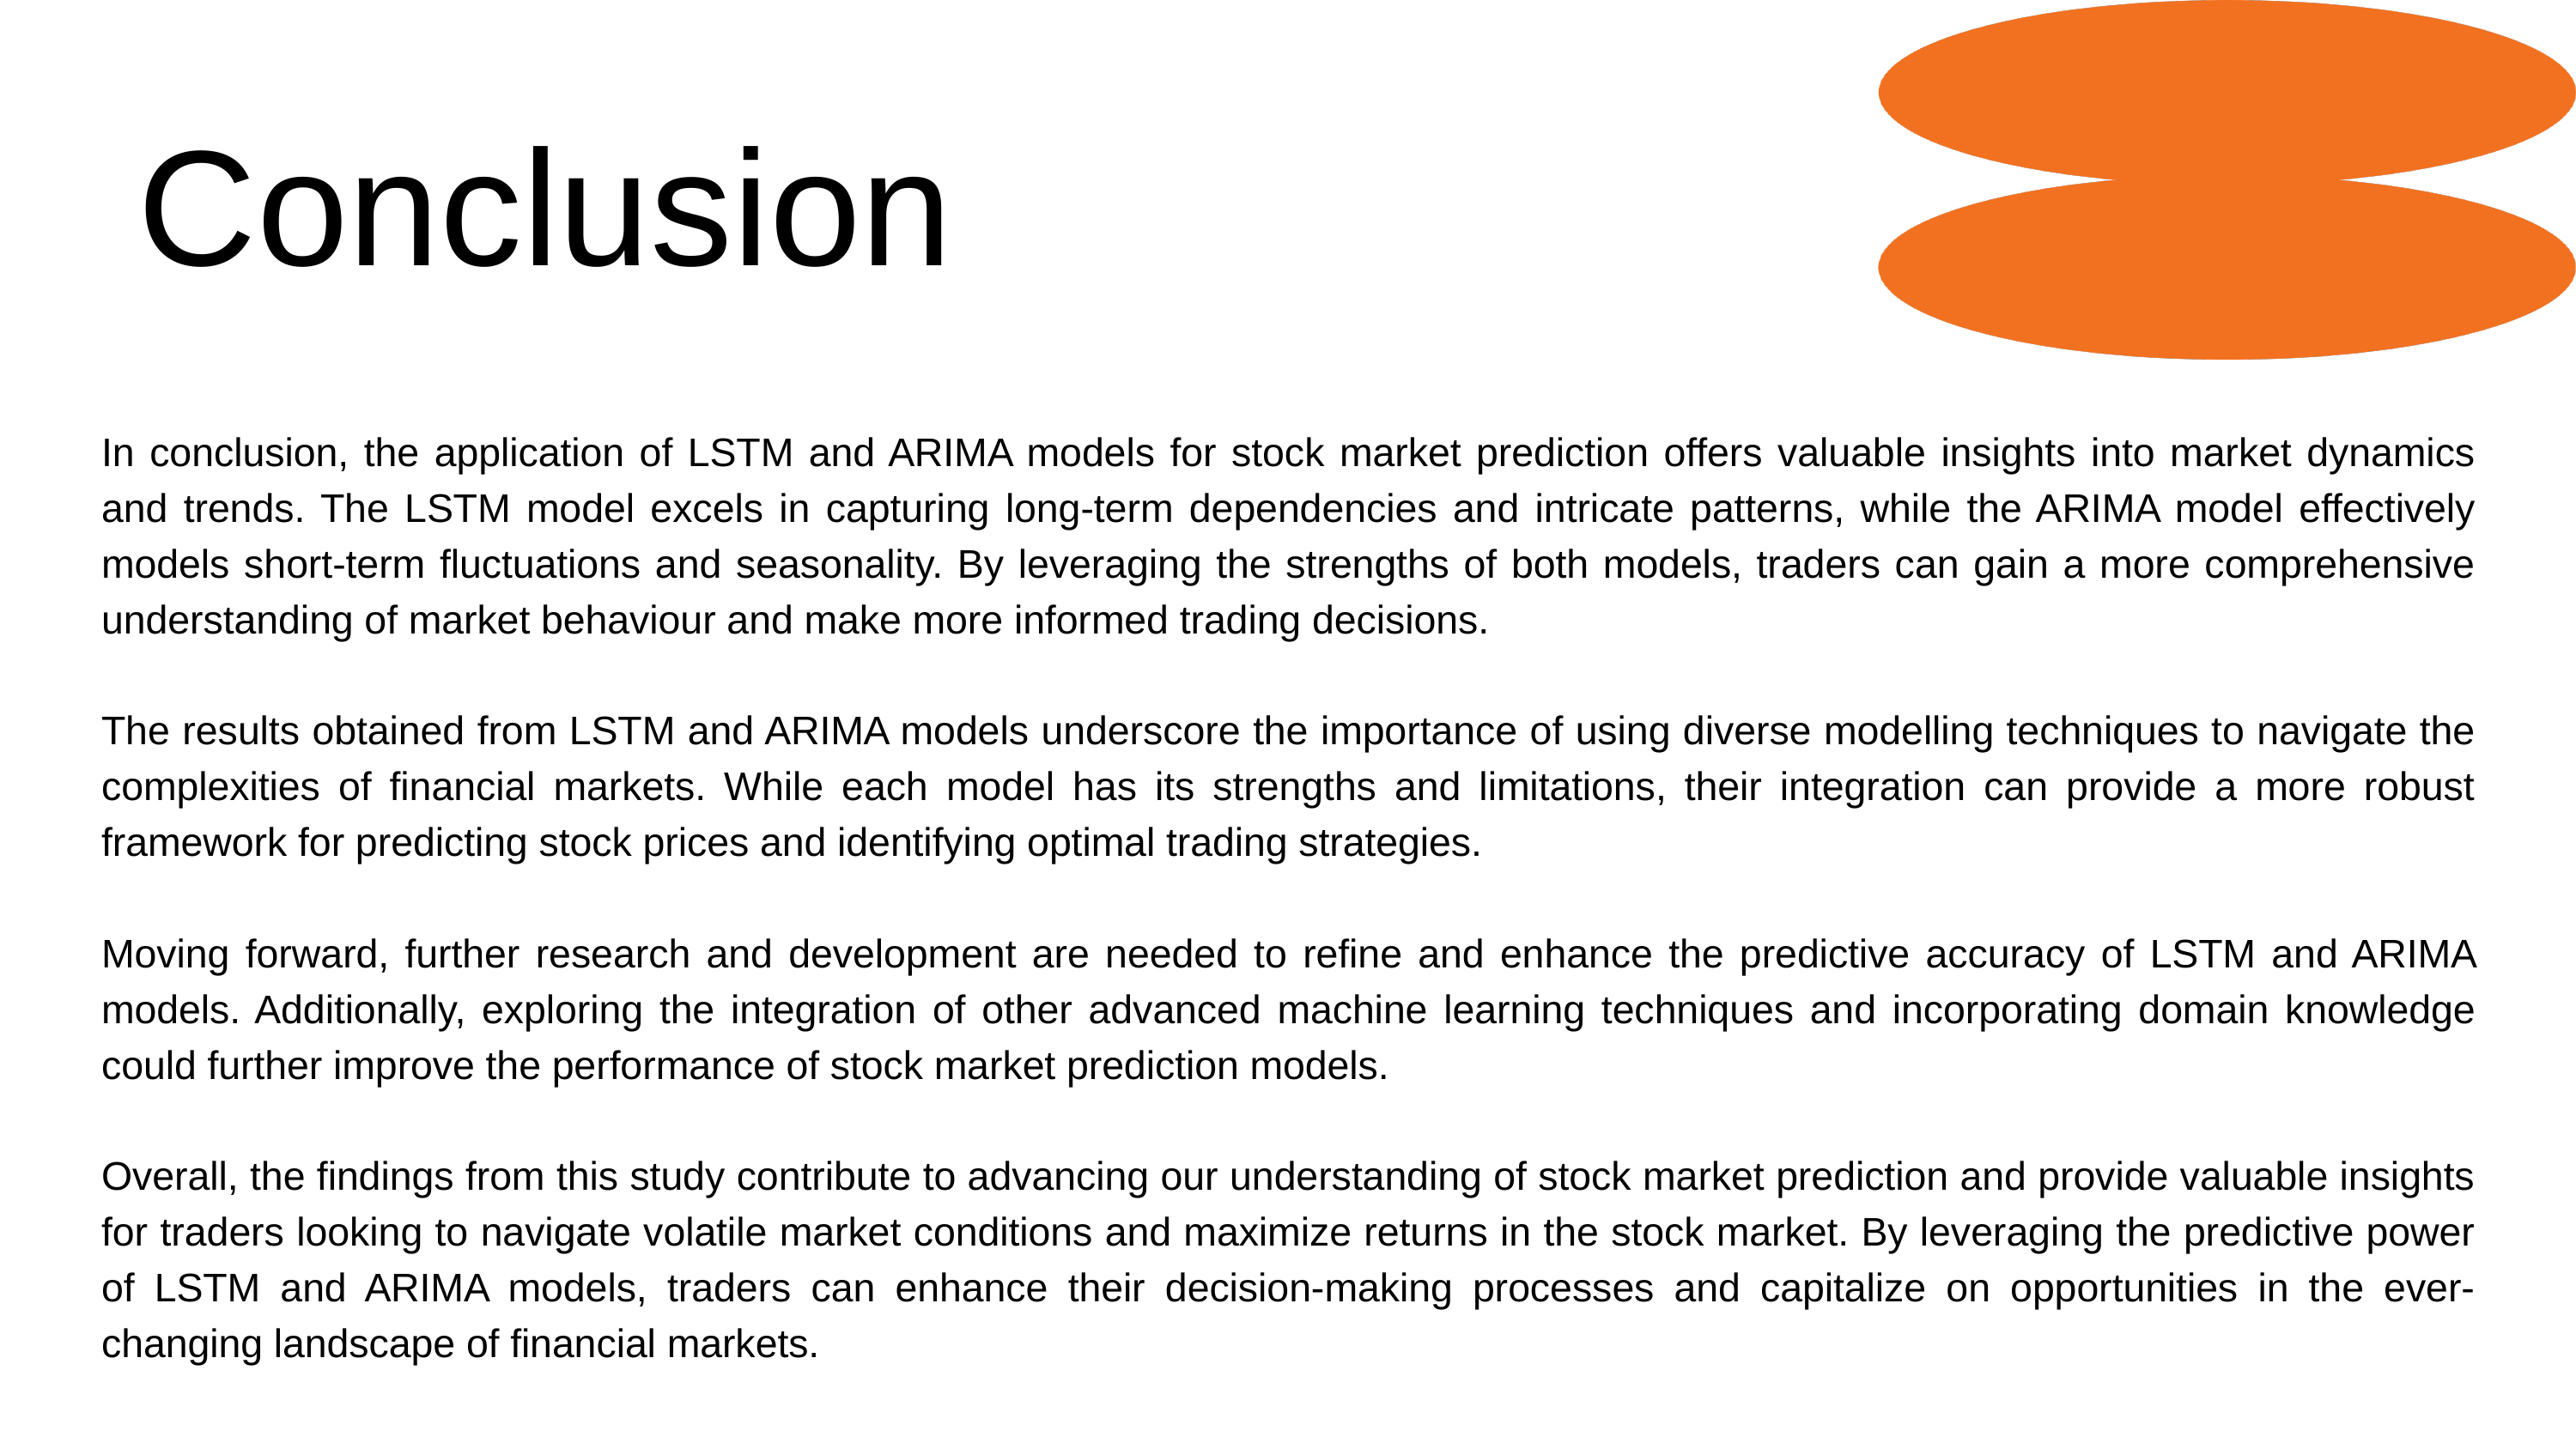

Conclusion
In conclusion, the application of LSTM and ARIMA models for stock market prediction offers valuable insights into market dynamics and trends. The LSTM model excels in capturing long-term dependencies and intricate patterns, while the ARIMA model effectively models short-term fluctuations and seasonality. By leveraging the strengths of both models, traders can gain a more comprehensive understanding of market behaviour and make more informed trading decisions.

The results obtained from LSTM and ARIMA models underscore the importance of using diverse modelling techniques to navigate the complexities of financial markets. While each model has its strengths and limitations, their integration can provide a more robust framework for predicting stock prices and identifying optimal trading strategies.

Moving forward, further research and development are needed to refine and enhance the predictive accuracy of LSTM and ARIMA models. Additionally, exploring the integration of other advanced machine learning techniques and incorporating domain knowledge could further improve the performance of stock market prediction models.

Overall, the findings from this study contribute to advancing our understanding of stock market prediction and provide valuable insights for traders looking to navigate volatile market conditions and maximize returns in the stock market. By leveraging the predictive power of LSTM and ARIMA models, traders can enhance their decision-making processes and capitalize on opportunities in the ever-changing landscape of financial markets.